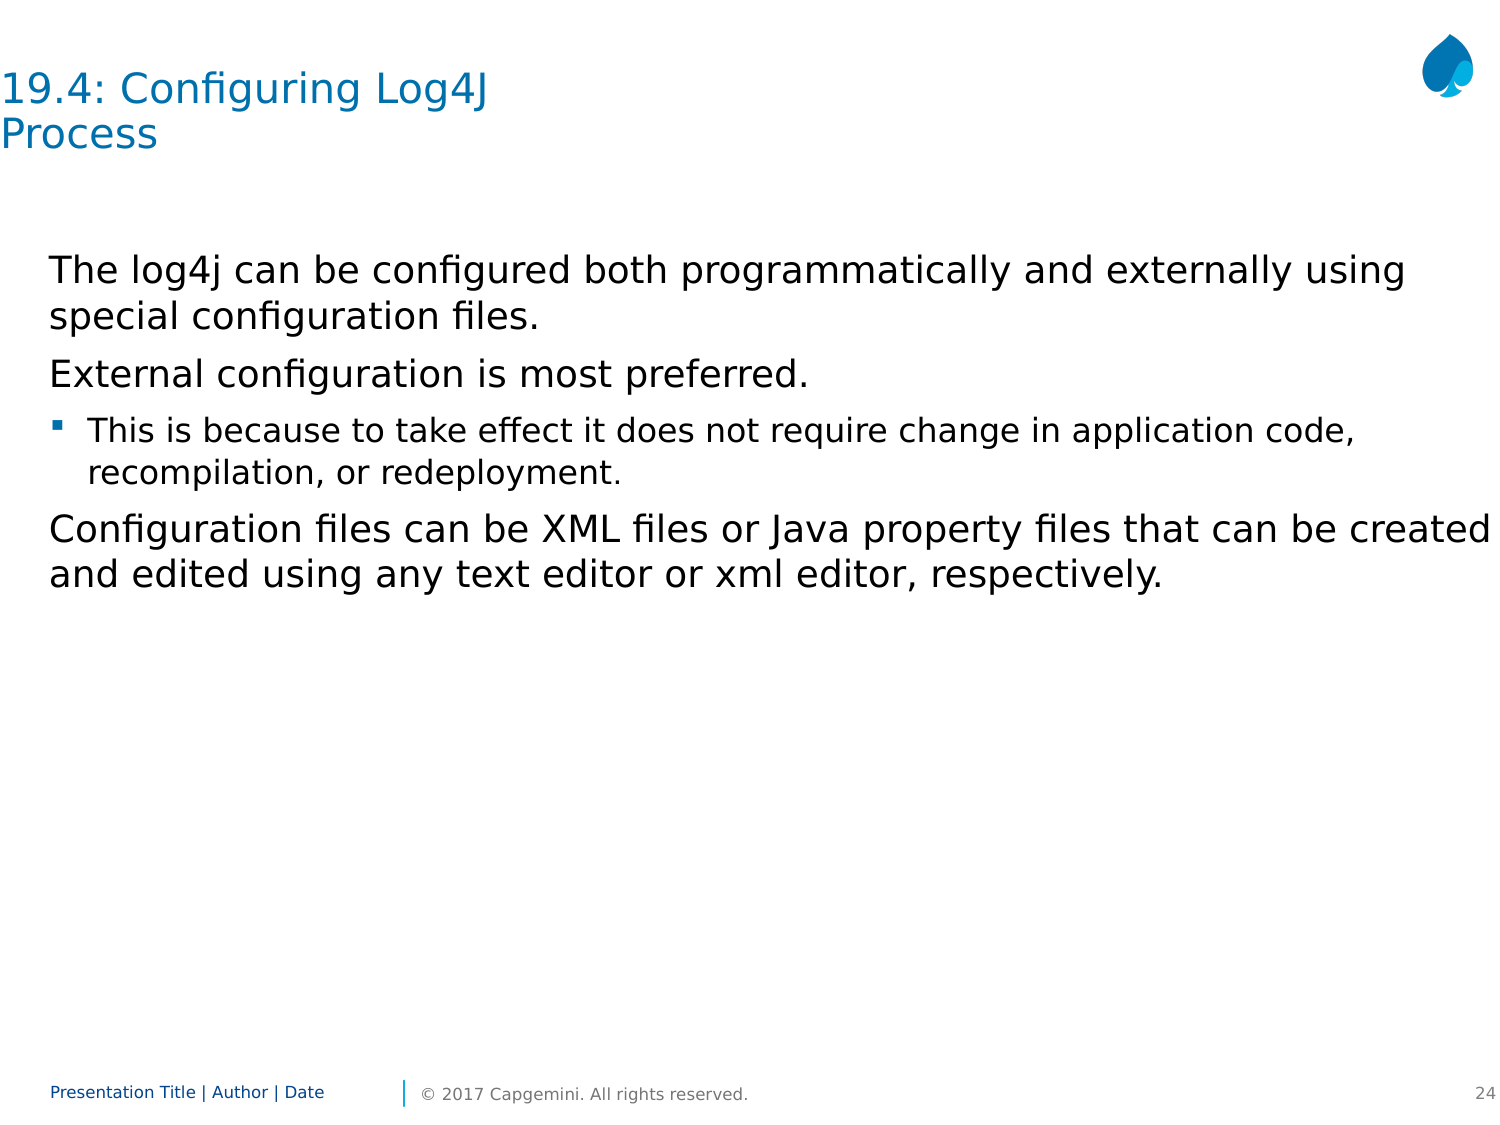

19.4: Configuring Log4J
Process
The log4j can be configured both programmatically and externally using special configuration files.
External configuration is most preferred.
This is because to take effect it does not require change in application code, recompilation, or redeployment.
Configuration files can be XML files or Java property files that can be created and edited using any text editor or xml editor, respectively.